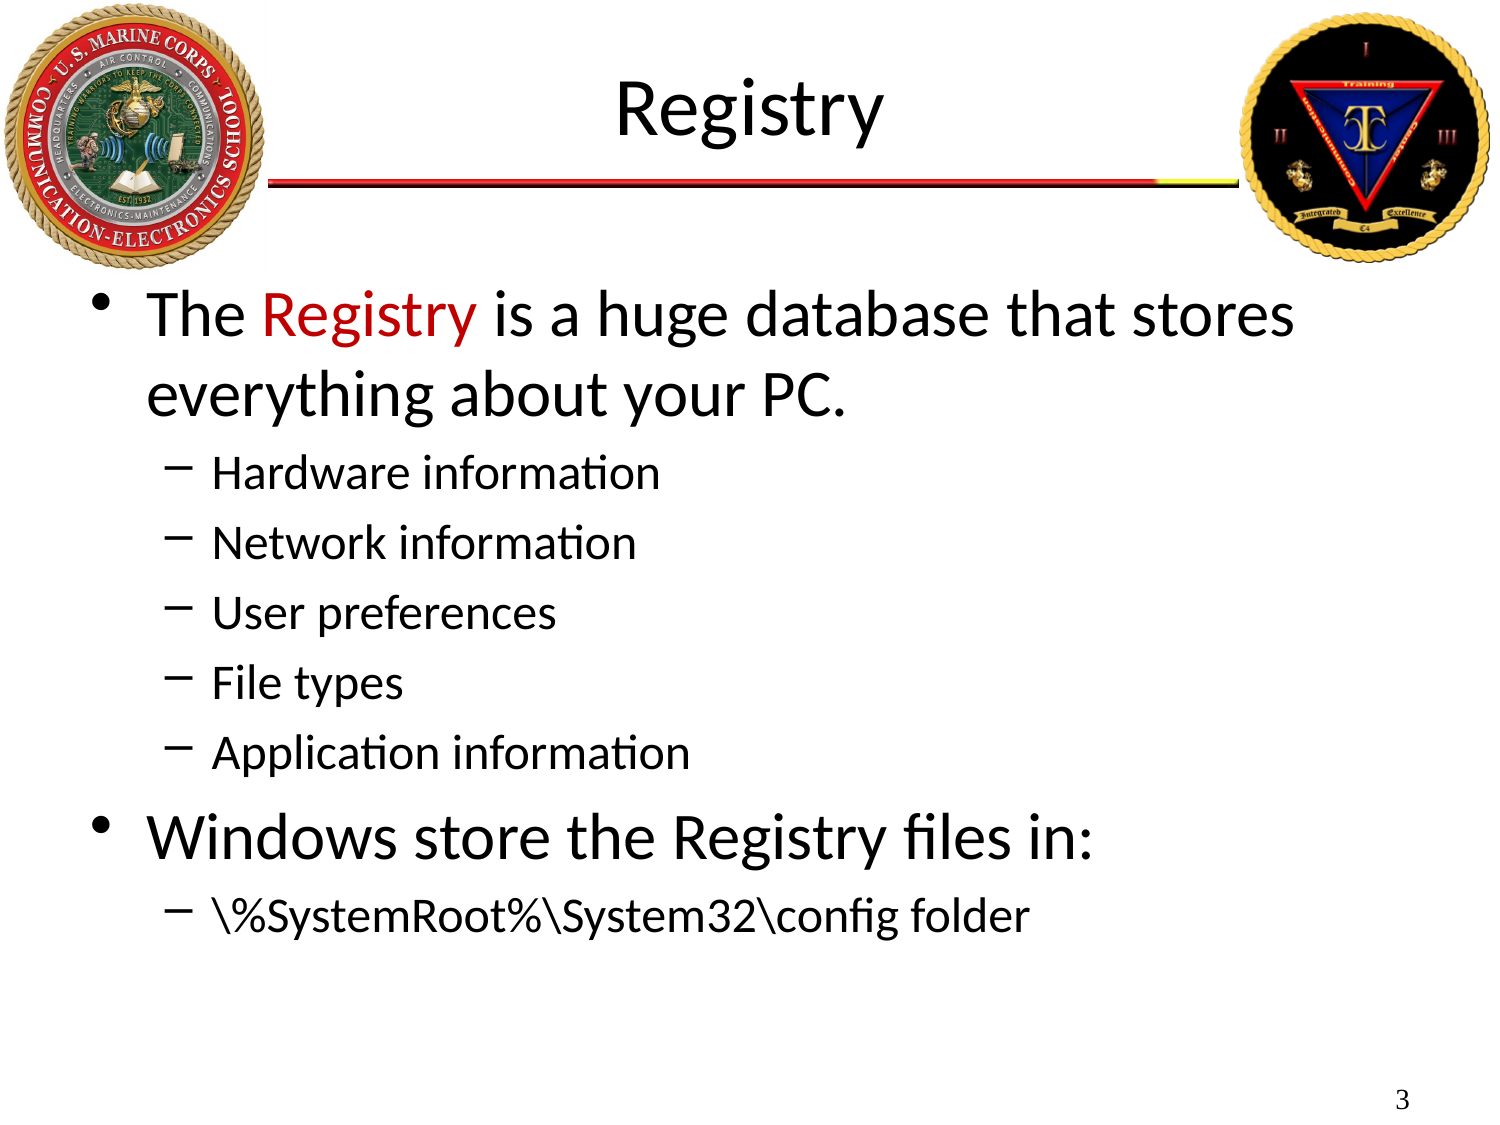

# Registry
The Registry is a huge database that stores everything about your PC.
Hardware information
Network information
User preferences
File types
Application information
Windows store the Registry files in:
\%SystemRoot%\System32\config folder